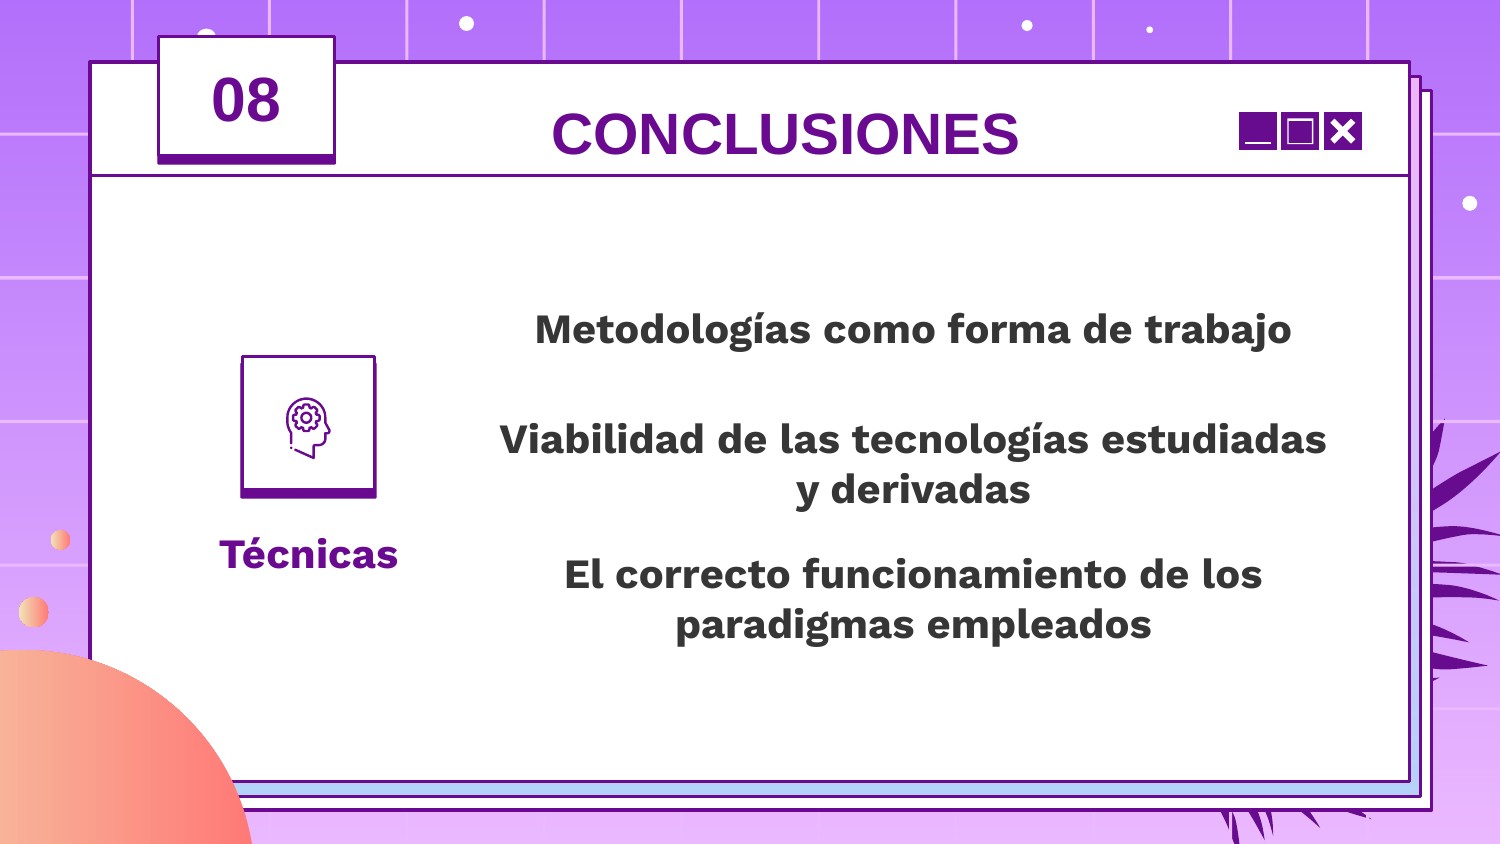

08
# CONCLUSIONES
Metodologías como forma de trabajo

Viabilidad de las tecnologías estudiadas y derivadas
Técnicas
El correcto funcionamiento de los paradigmas empleados